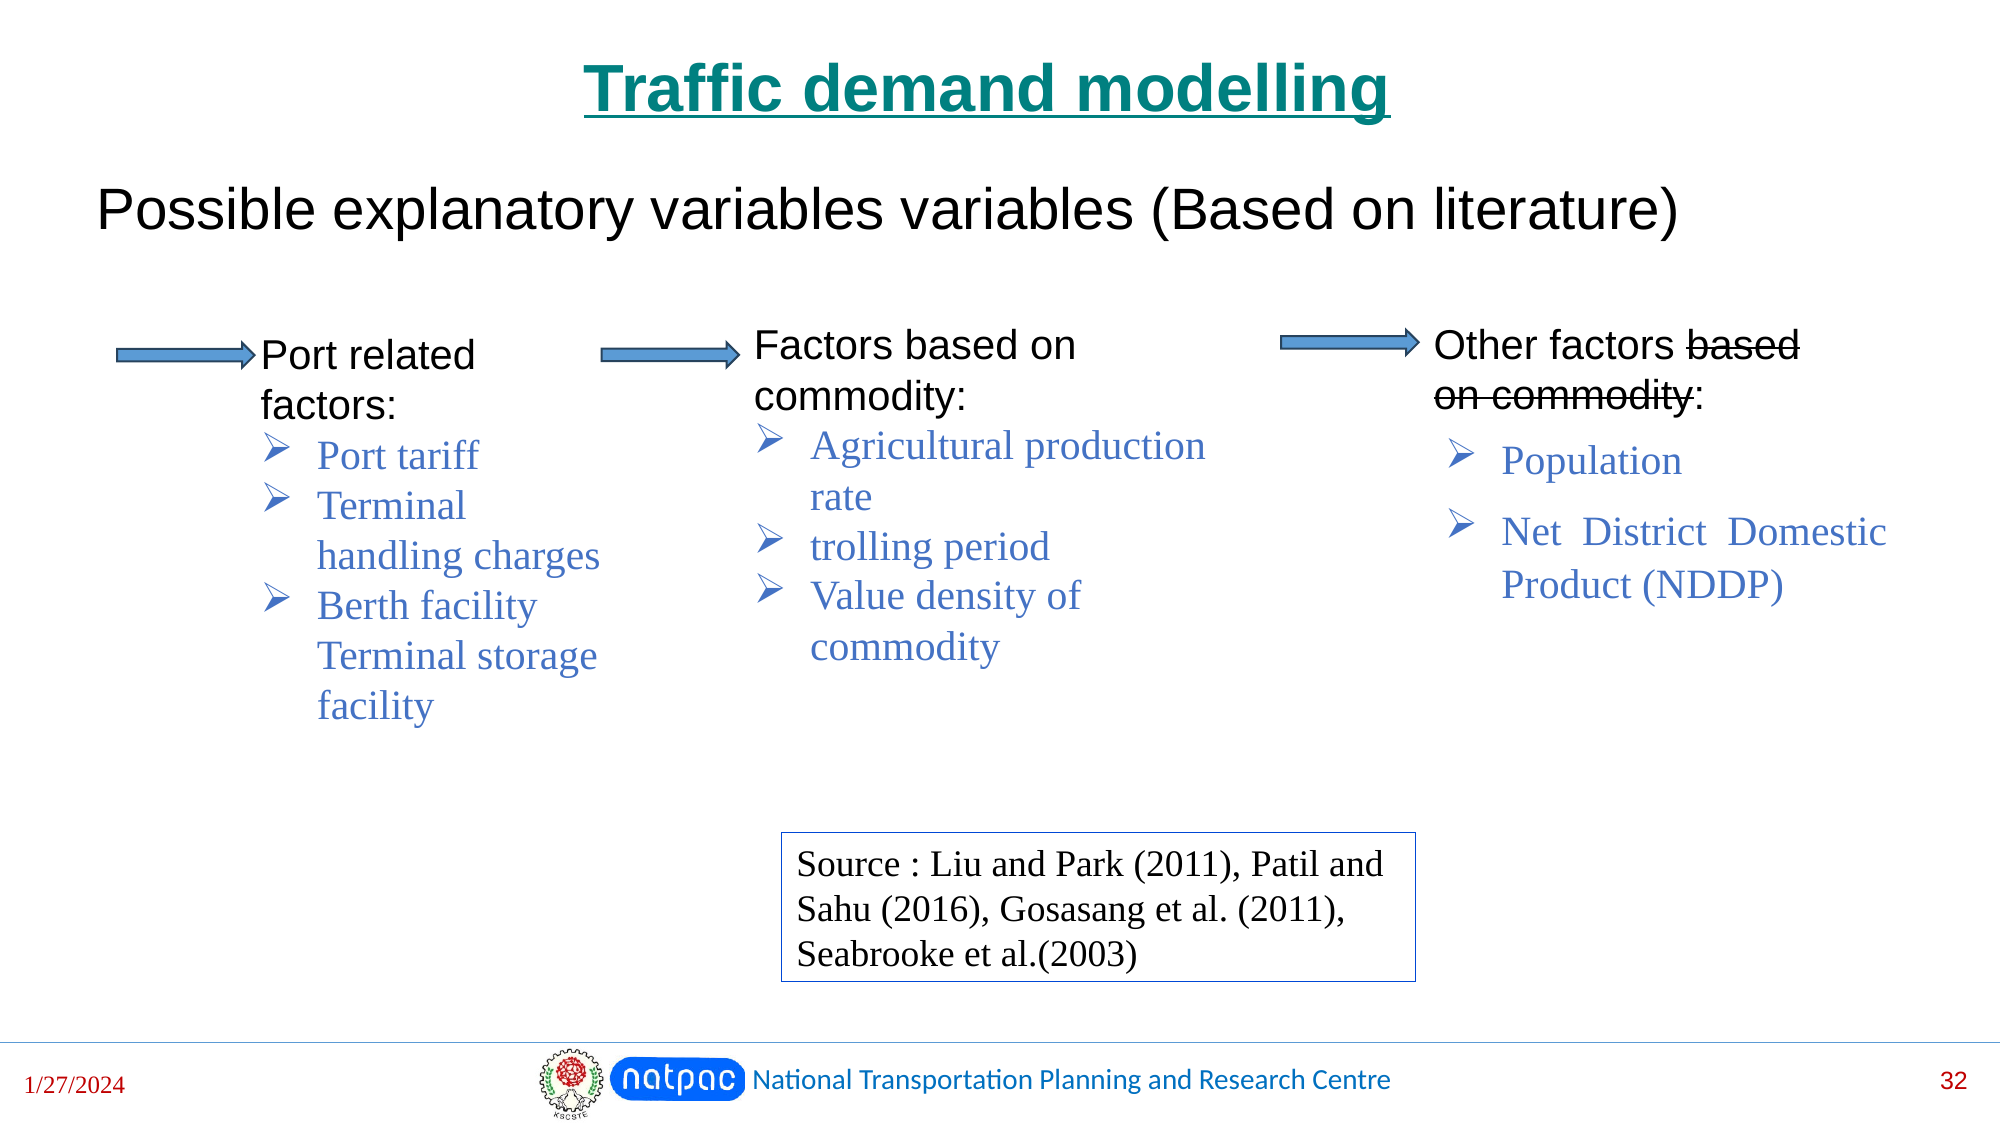

# Traffic demand modelling
Possible explanatory variables variables (Based on literature)

Port related factors:
Port tariff
Terminal handling charges
Berth facility Terminal storage facility

Factors based on commodity:
Agricultural production rate
trolling period
Value density of commodity
Other factors based on commodity:

Population
Net District Domestic Product (NDDP)

Source : Liu and Park (2011), Patil and Sahu (2016), Gosasang et al. (2011), Seabrooke et al.(2003)
National Transportation Planning and Research Centre